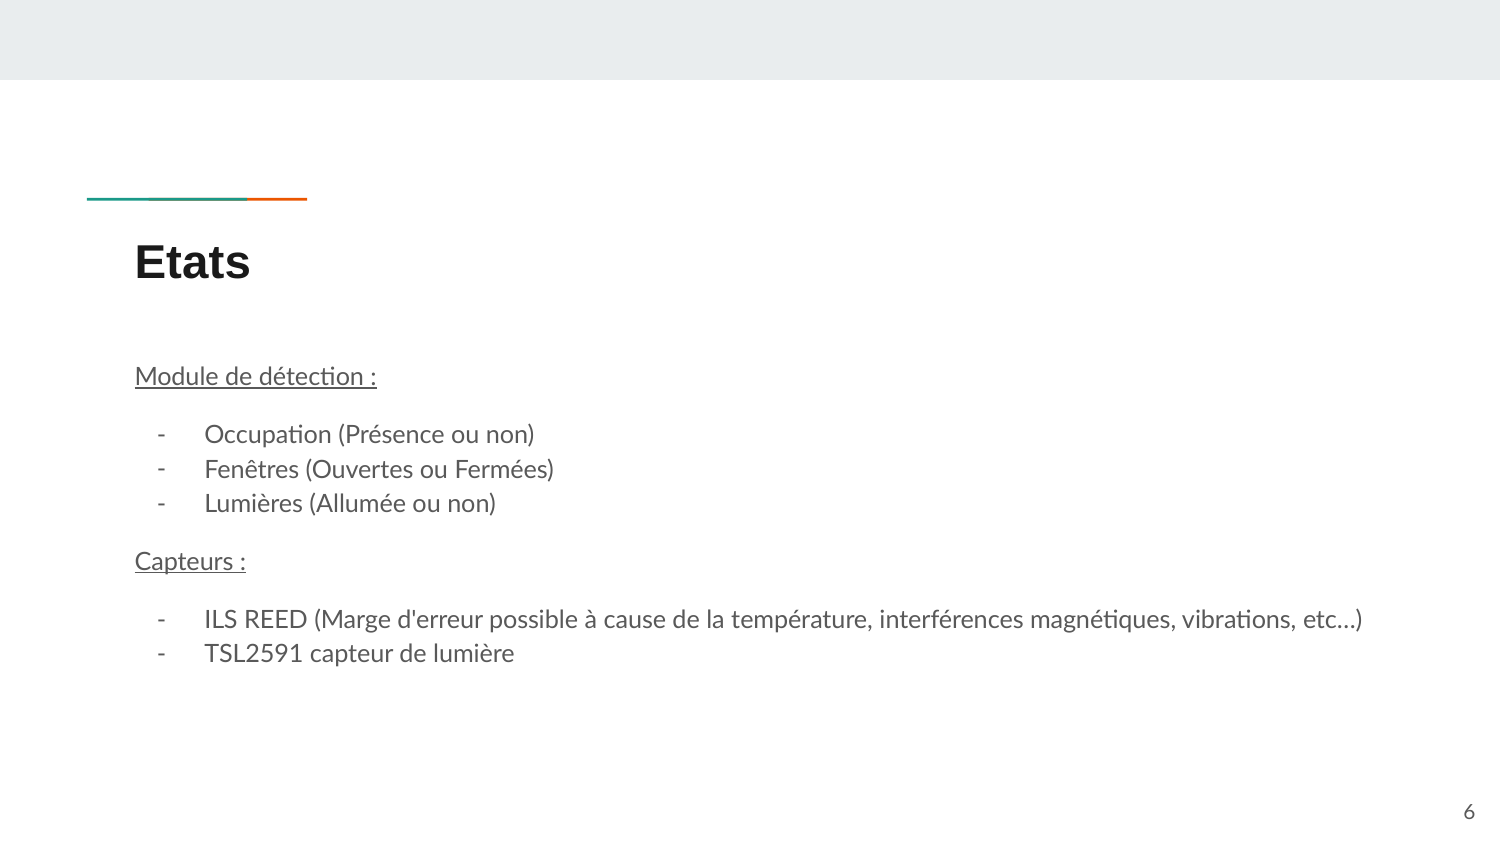

# Etats
Module de détection :
Occupation (Présence ou non)
Fenêtres (Ouvertes ou Fermées)
Lumières (Allumée ou non)
Capteurs :
ILS REED (Marge d'erreur possible à cause de la température, interférences magnétiques, vibrations, etc…)
TSL2591 capteur de lumière
6